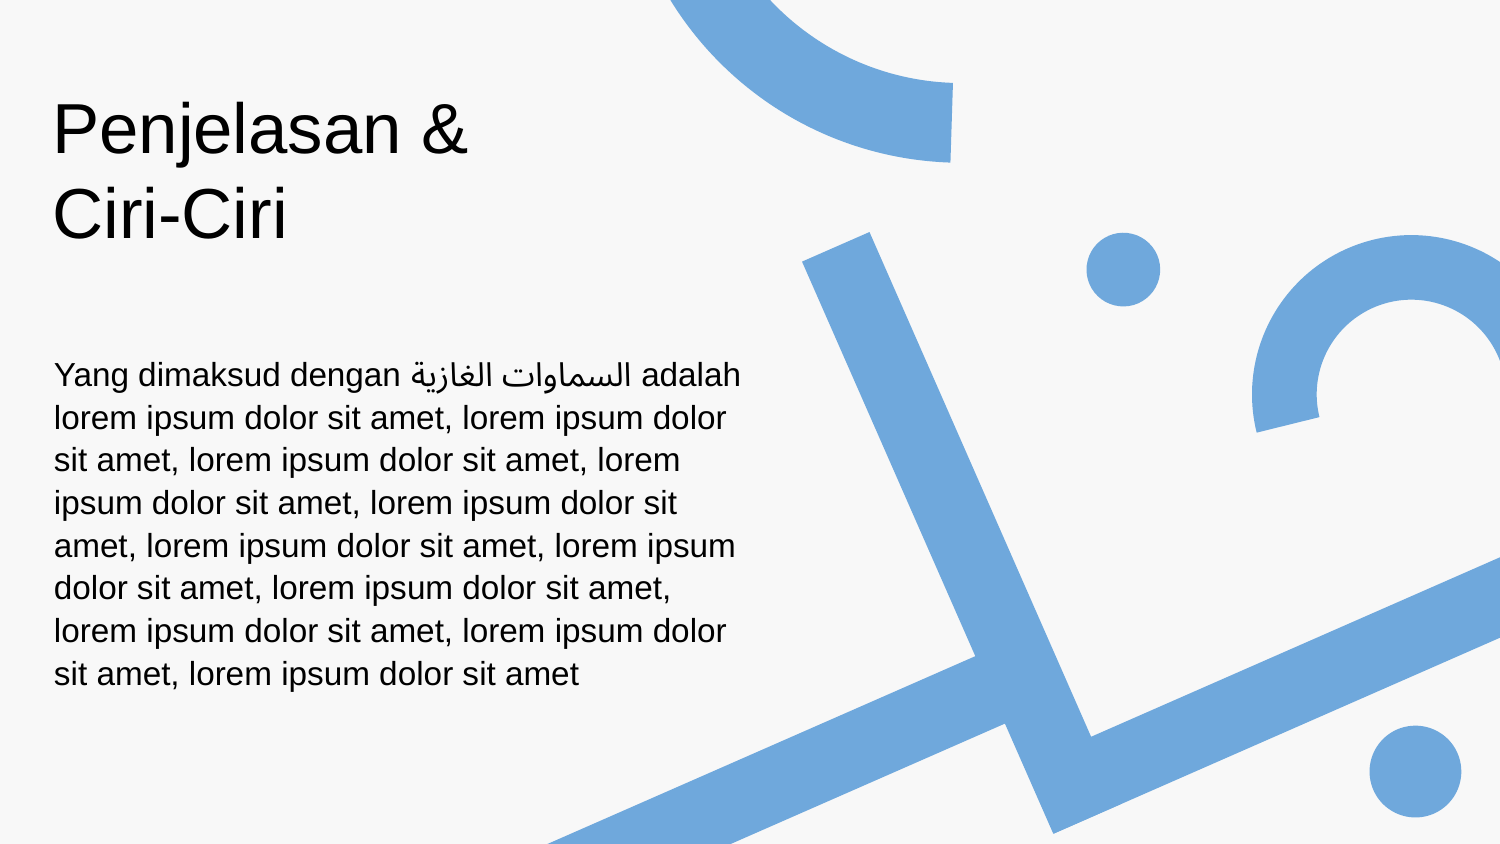

Penjelasan & Ciri-Ciri
01

الغازية
السماوات
Yang dimaksud dengan السماوات الغازية adalah lorem ipsum dolor sit amet, lorem ipsum dolor sit amet, lorem ipsum dolor sit amet, lorem ipsum dolor sit amet, lorem ipsum dolor sit amet, lorem ipsum dolor sit amet, lorem ipsum dolor sit amet, lorem ipsum dolor sit amet, lorem ipsum dolor sit amet, lorem ipsum dolor sit amet, lorem ipsum dolor sit amet
Langit Gas